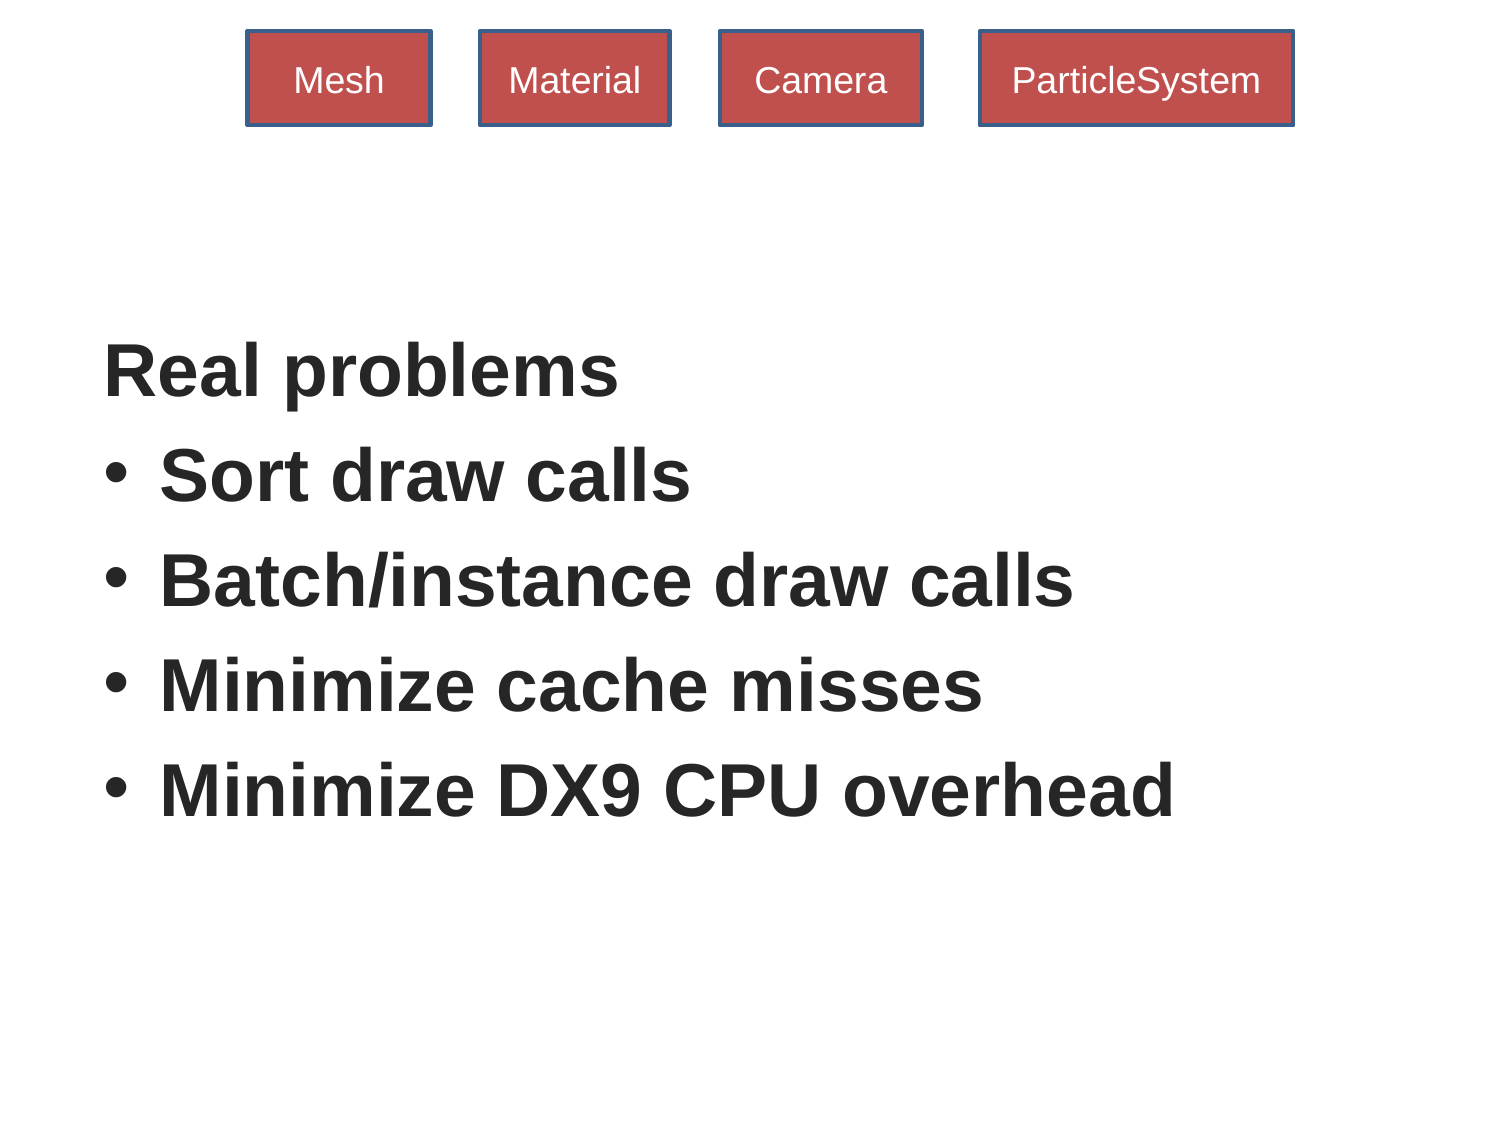

Mesh
Material
Camera
ParticleSystem
Real problems
Sort draw calls
Batch/instance draw calls
Minimize cache misses
Minimize DX9 CPU overhead